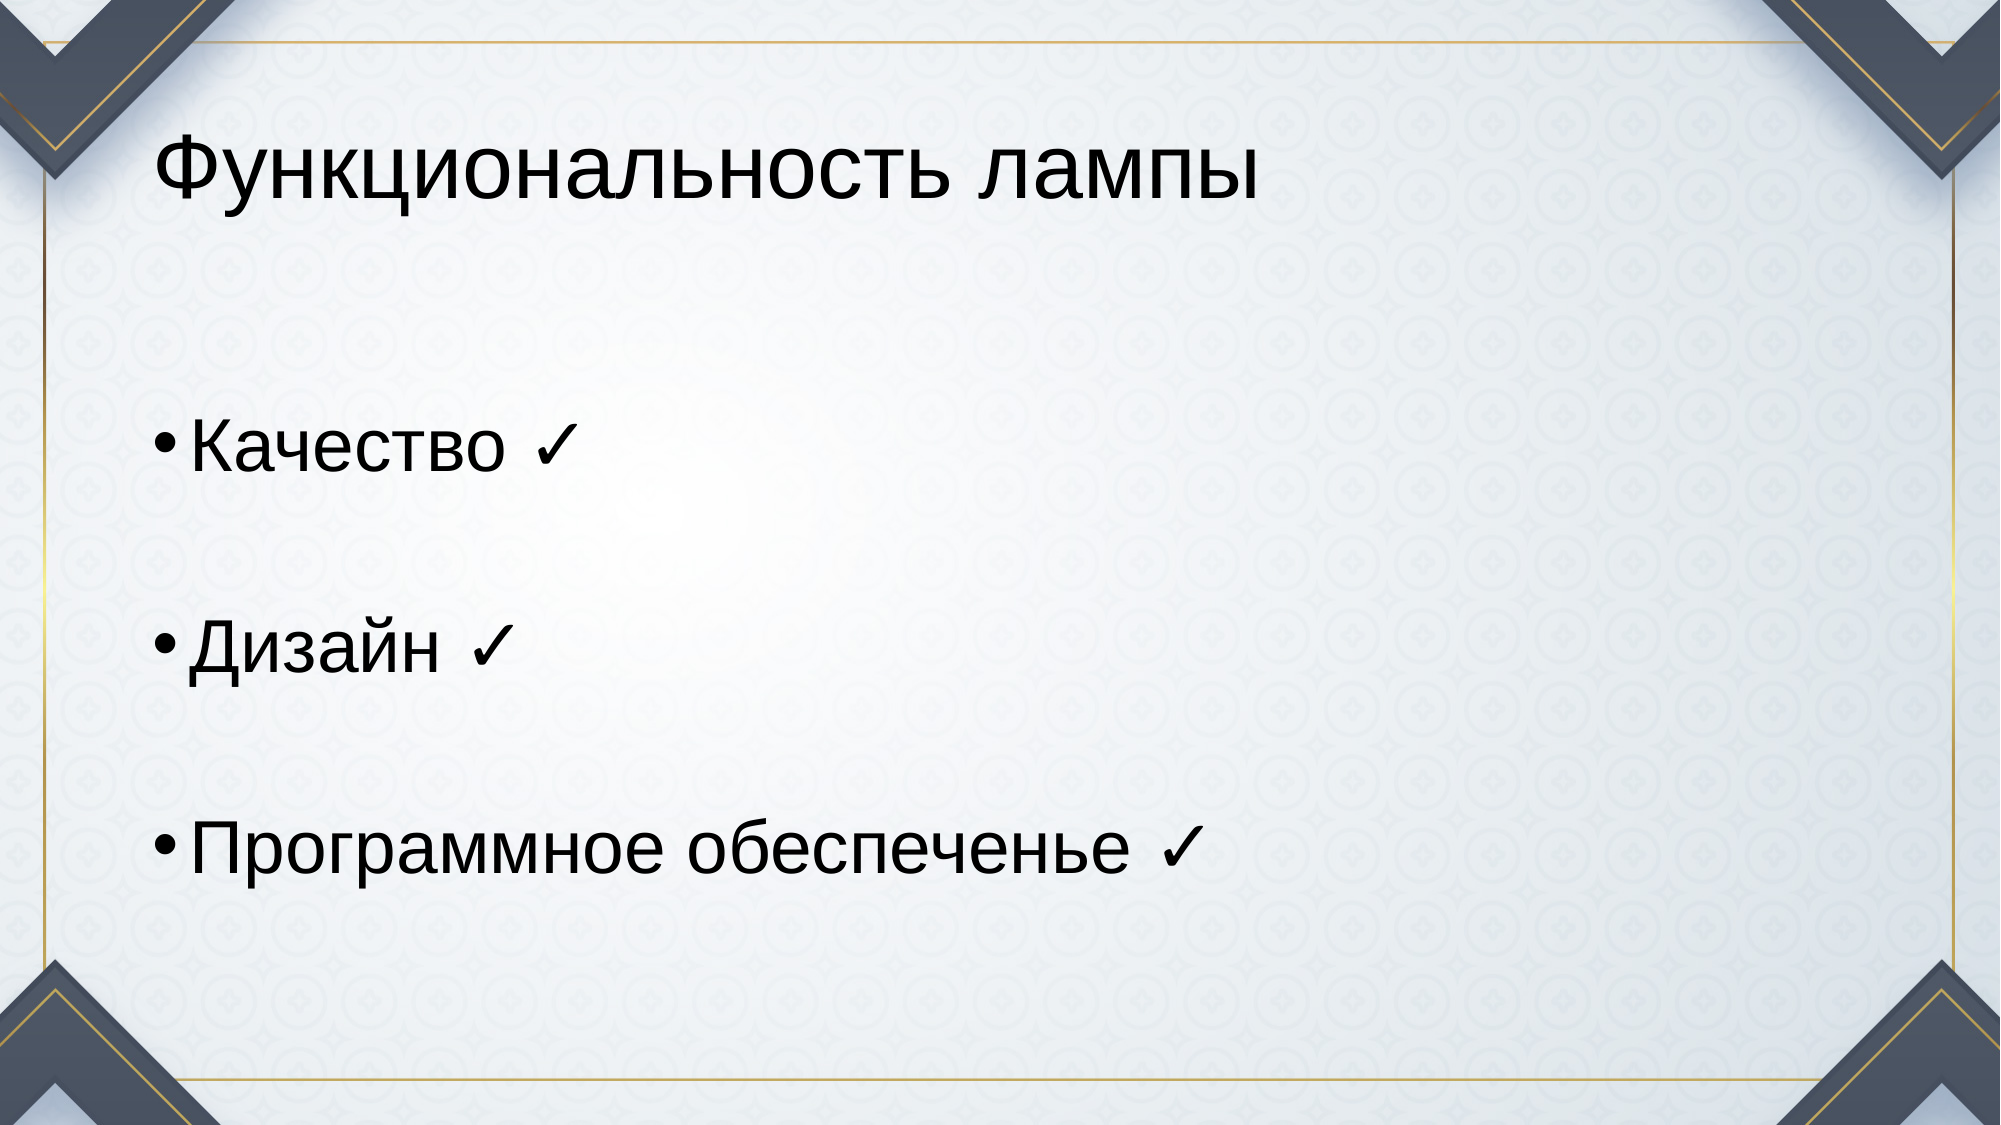

# Функциональность лампы
Качество ✓
Дизайн ✓
Программное обеспеченье ✓